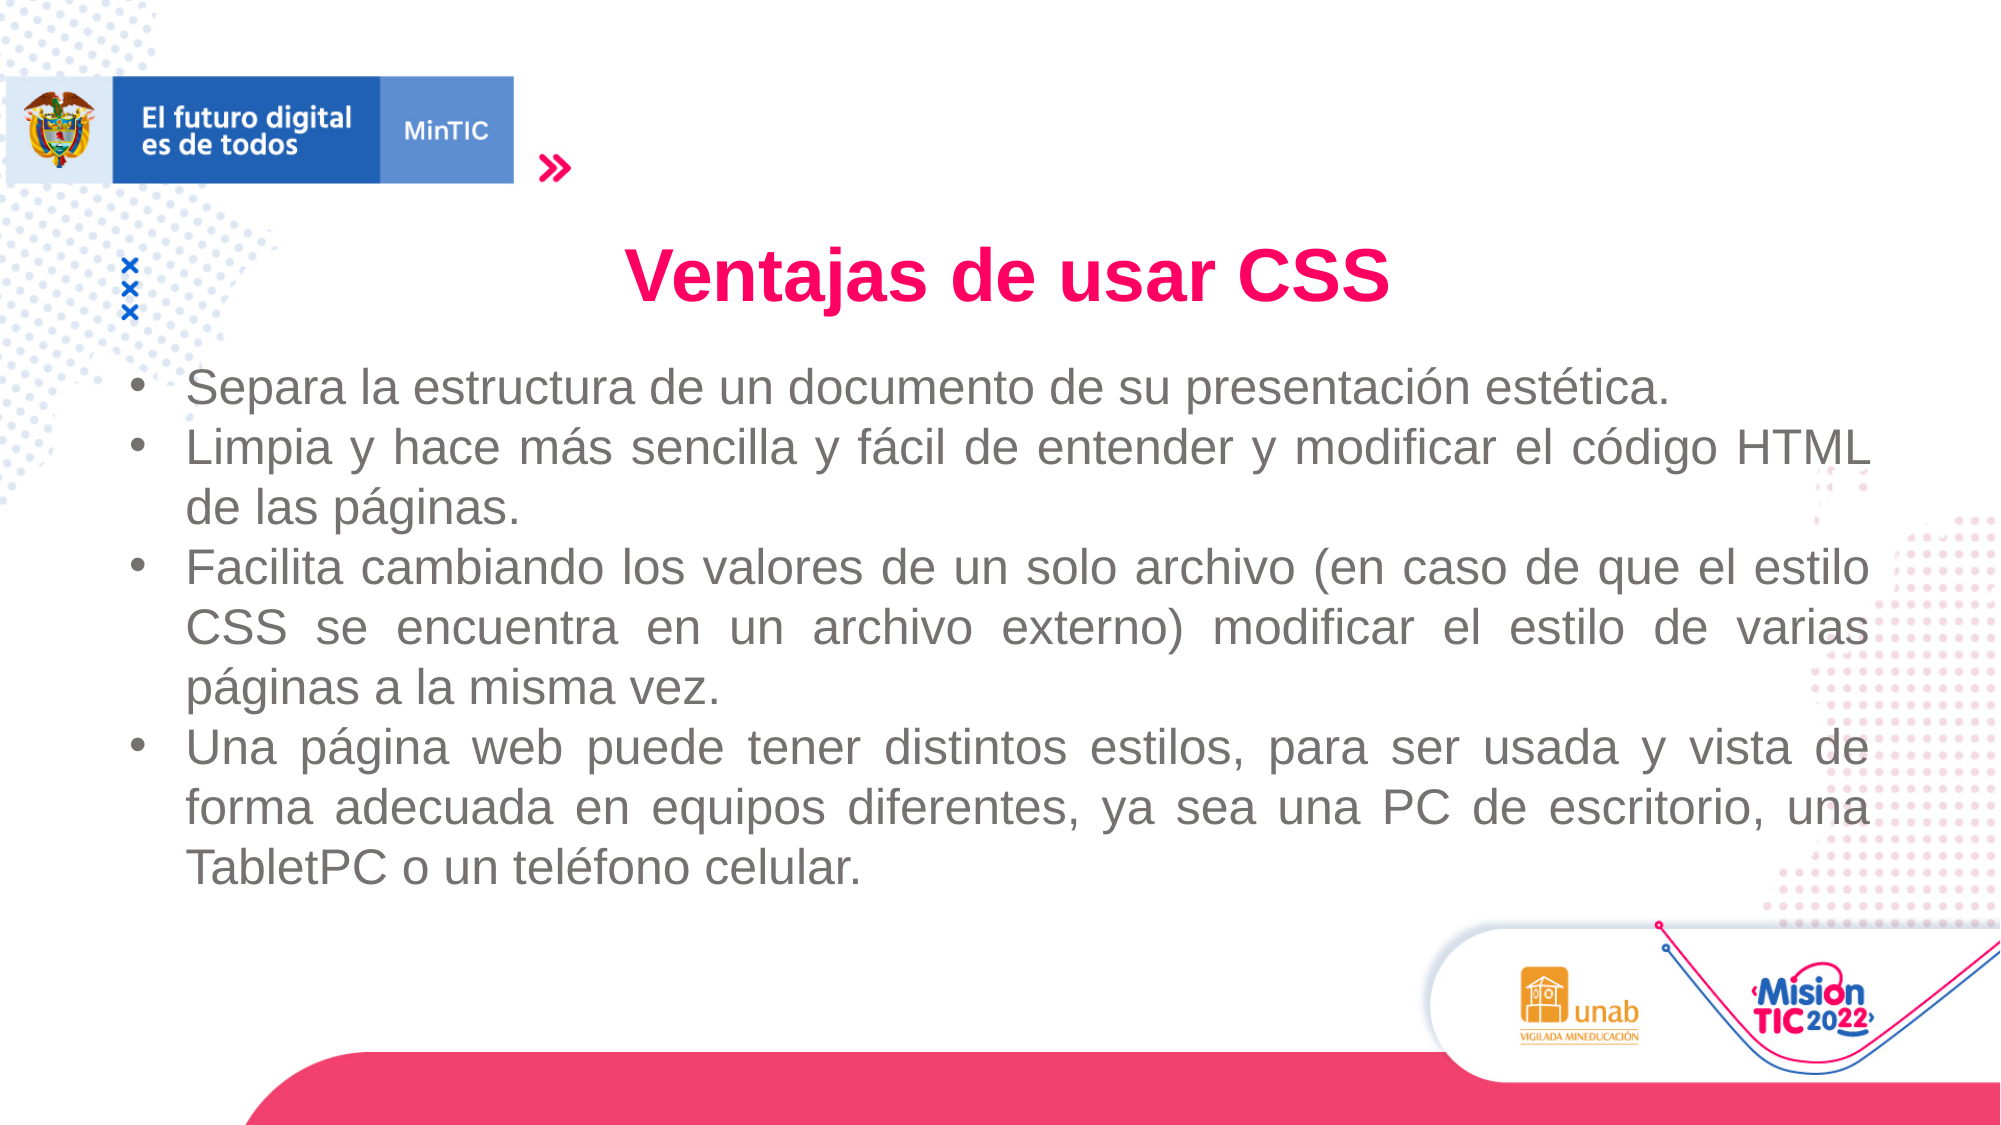

Ventajas de usar CSS
Separa la estructura de un documento de su presentación estética.
Limpia y hace más sencilla y fácil de entender y modificar el código HTML de las páginas.
Facilita cambiando los valores de un solo archivo (en caso de que el estilo CSS se encuentra en un archivo externo) modificar el estilo de varias páginas a la misma vez.
Una página web puede tener distintos estilos, para ser usada y vista de forma adecuada en equipos diferentes, ya sea una PC de escritorio, una TabletPC o un teléfono celular.